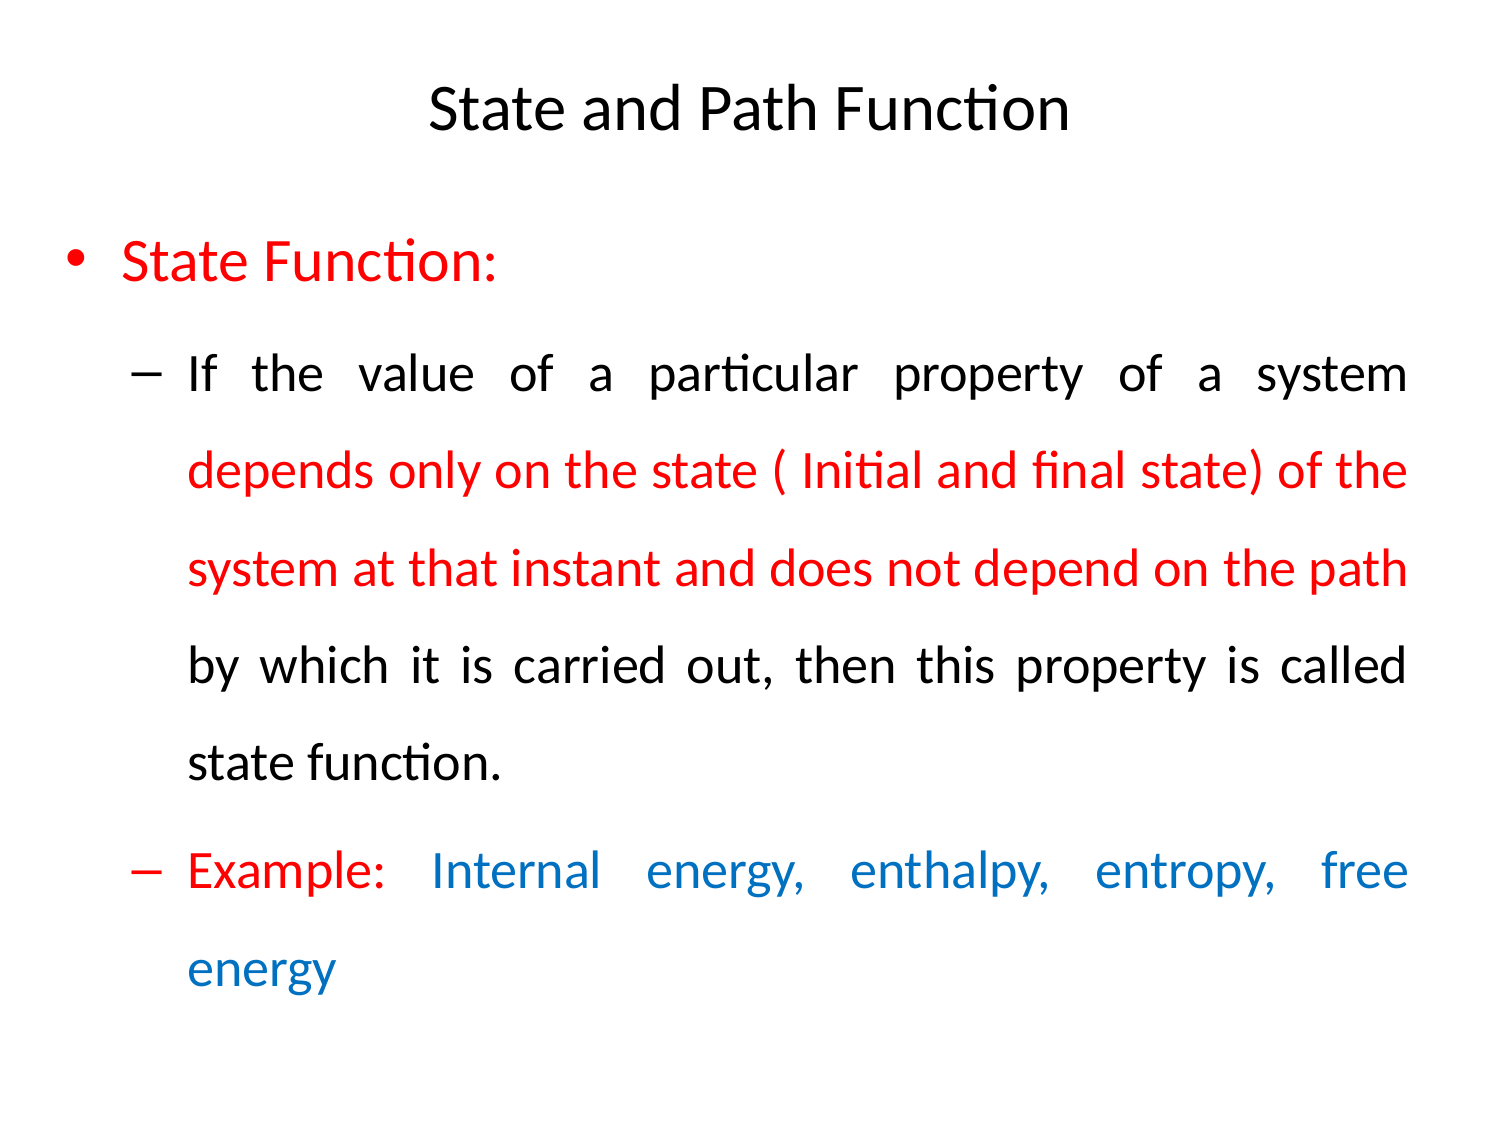

# State and Path Function
State Function:
If the value of a particular property of a system depends only on the state ( Initial and final state) of the system at that instant and does not depend on the path by which it is carried out, then this property is called state function.
Example: Internal energy, enthalpy, entropy, free energy